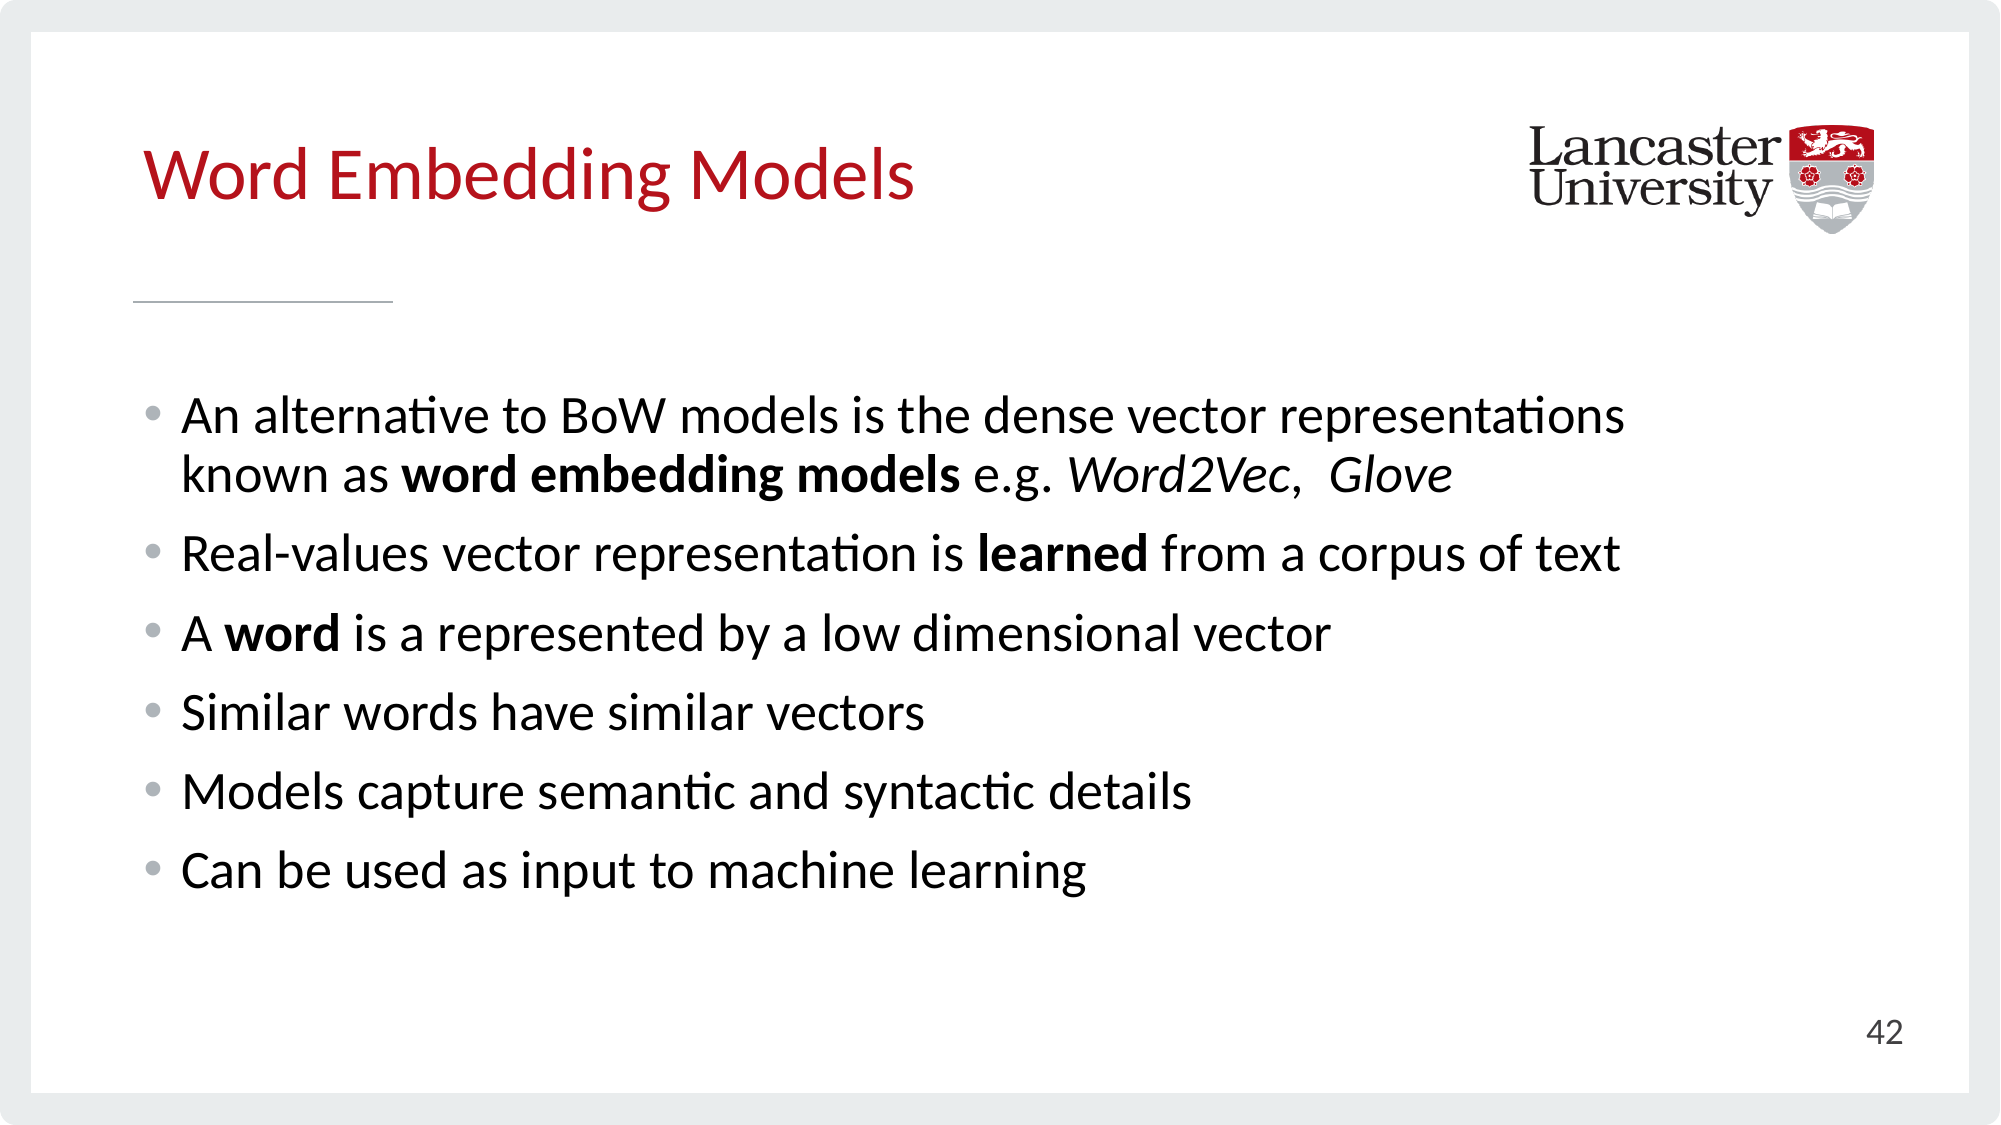

# Word Embedding Models
An alternative to BoW models is the dense vector representations known as word embedding models e.g. Word2Vec,  Glove
Real-values vector representation is learned from a corpus of text
A word is a represented by a low dimensional vector
Similar words have similar vectors
Models capture semantic and syntactic details
Can be used as input to machine learning
42